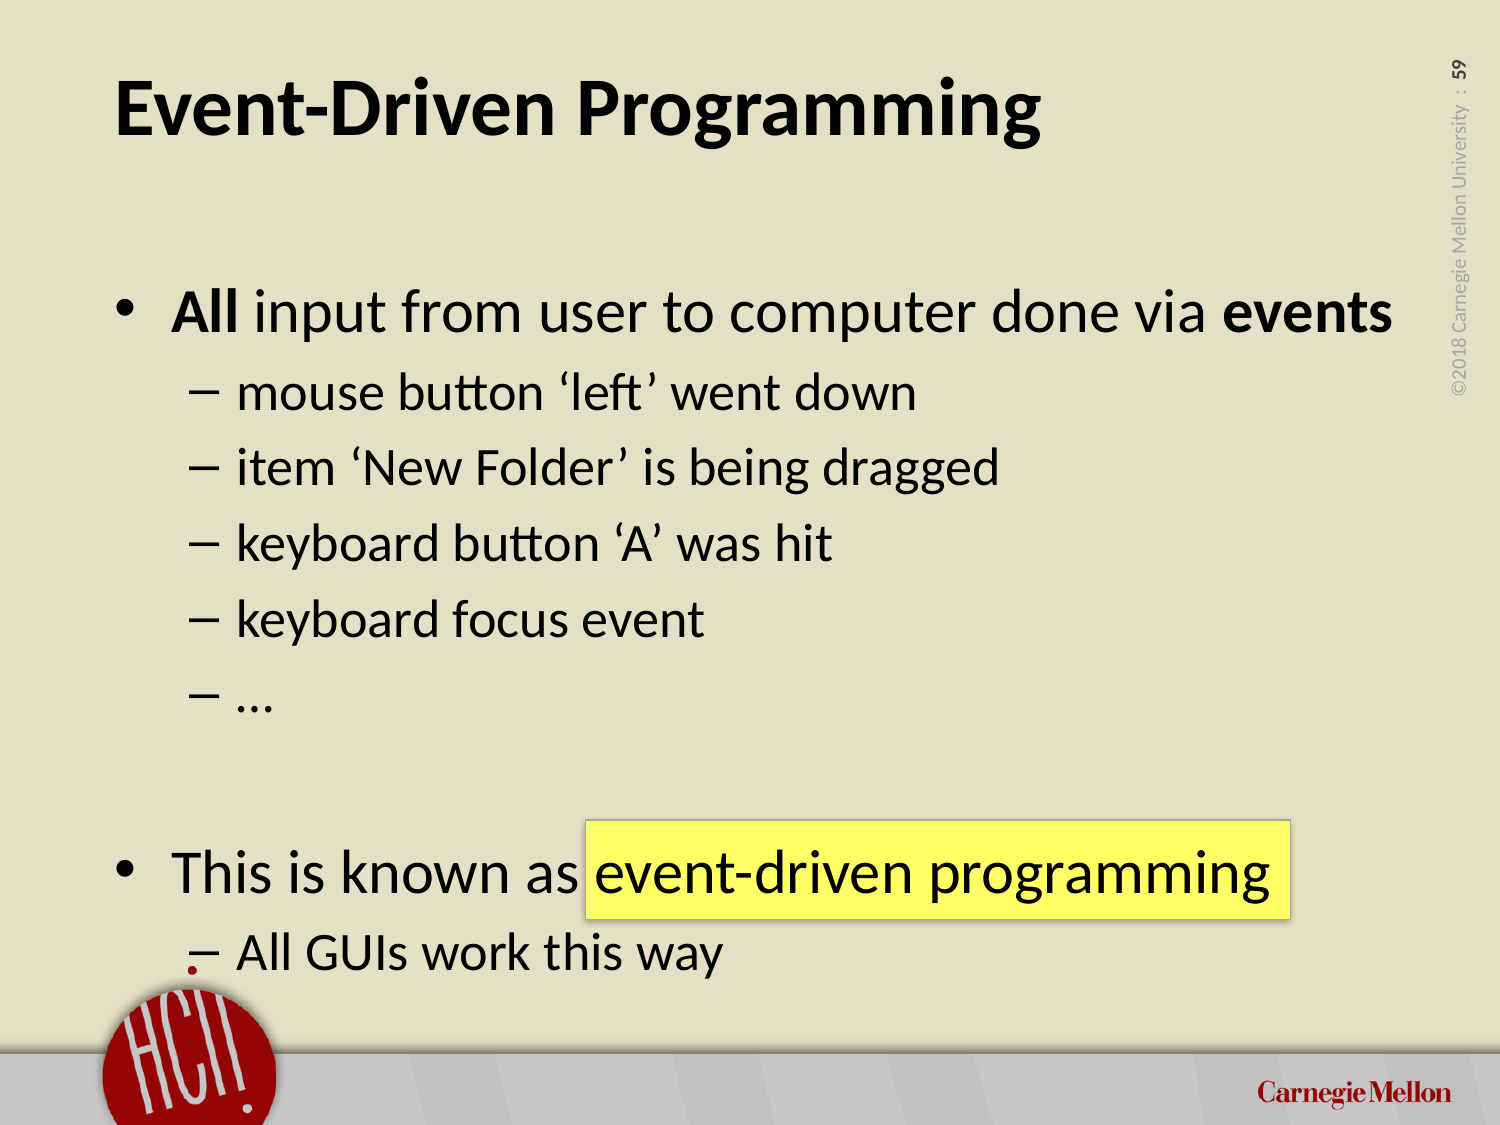

# Event-Driven Programming
All input from user to computer done via events
mouse button ‘left’ went down
item ‘New Folder’ is being dragged
keyboard button ‘A’ was hit
keyboard focus event
…

This is known as event-driven programming
All GUIs work this way